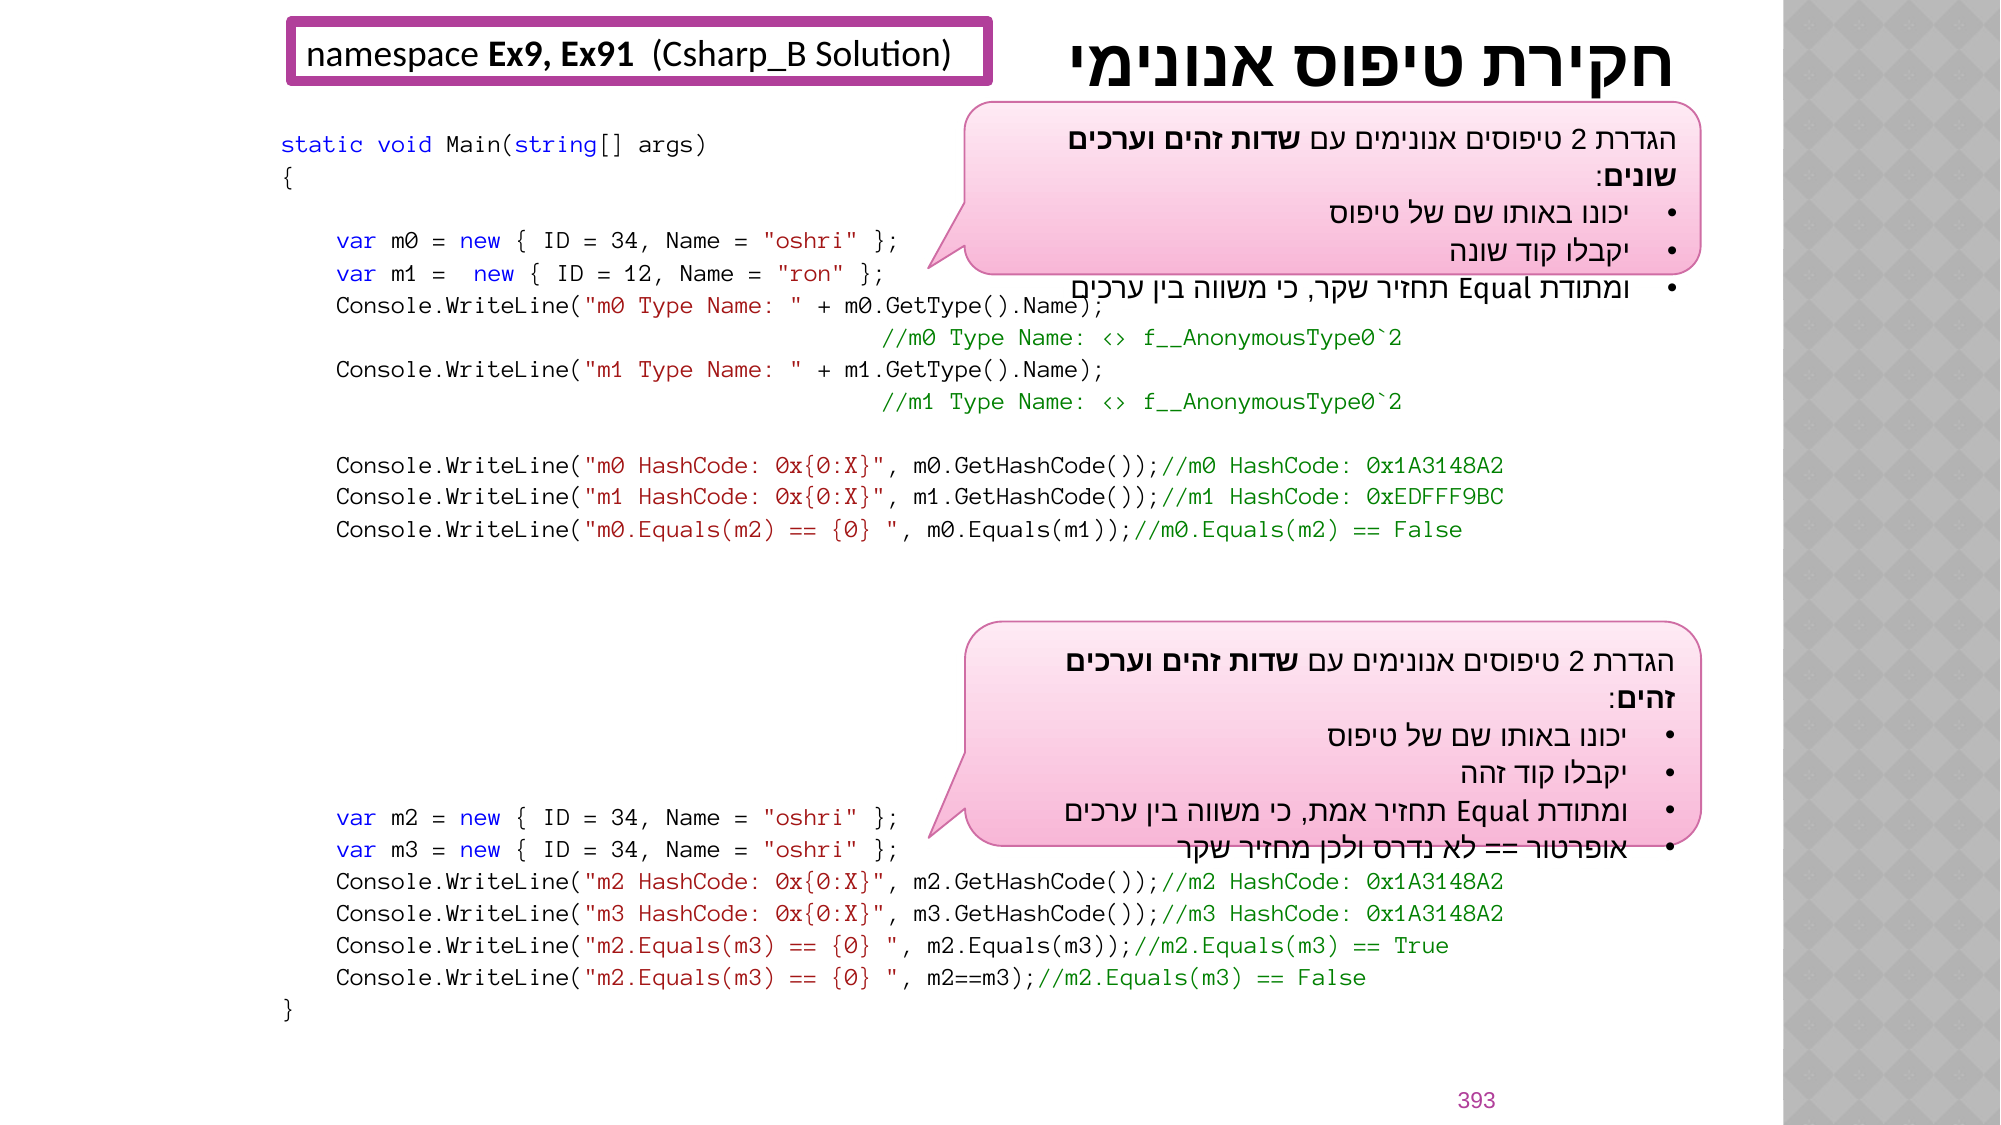

# חקירת טיפוס אנונימי
namespace Ex9, Ex91  (Csharp_B Solution)
הגדרת 2 טיפוסים אנונימים עם שדות זהים וערכים שונים:
יכונו באותו שם של טיפוס
יקבלו קוד שונה
ומתודת Equal תחזיר שקר, כי משווה בין ערכים

static void Main(string[] args)
{

    var m0 = new { ID = 34, Name = "oshri" };
    var m1 =  new { ID = 12, Name = "ron" };
    Console.WriteLine("m0 Type Name: " + m0.GetType().Name);
				//m0 Type Name: <> f__AnonymousType0`2
    Console.WriteLine("m1 Type Name: " + m1.GetType().Name);
				//m1 Type Name: <> f__AnonymousType0`2

    Console.WriteLine("m0 HashCode: 0x{0:X}", m0.GetHashCode());//m0 HashCode: 0x1A3148A2
    Console.WriteLine("m1 HashCode: 0x{0:X}", m1.GetHashCode());//m1 HashCode: 0xEDFFF9BC
    Console.WriteLine("m0.Equals(m2) == {0} ", m0.Equals(m1));//m0.Equals(m2) == False

    var m2 = new { ID = 34, Name = "oshri" };
    var m3 = new { ID = 34, Name = "oshri" };
    Console.WriteLine("m2 HashCode: 0x{0:X}", m2.GetHashCode());//m2 HashCode: 0x1A3148A2
    Console.WriteLine("m3 HashCode: 0x{0:X}", m3.GetHashCode());//m3 HashCode: 0x1A3148A2
    Console.WriteLine("m2.Equals(m3) == {0} ", m2.Equals(m3));//m2.Equals(m3) == True
    Console.WriteLine("m2.Equals(m3) == {0} ", m2==m3);//m2.Equals(m3) == False
}
הגדרת 2 טיפוסים אנונימים עם שדות זהים וערכים זהים:
יכונו באותו שם של טיפוס
יקבלו קוד זהה
ומתודת Equal תחזיר אמת, כי משווה בין ערכים
אופרטור == לא נדרס ולכן מחזיר שקר

393